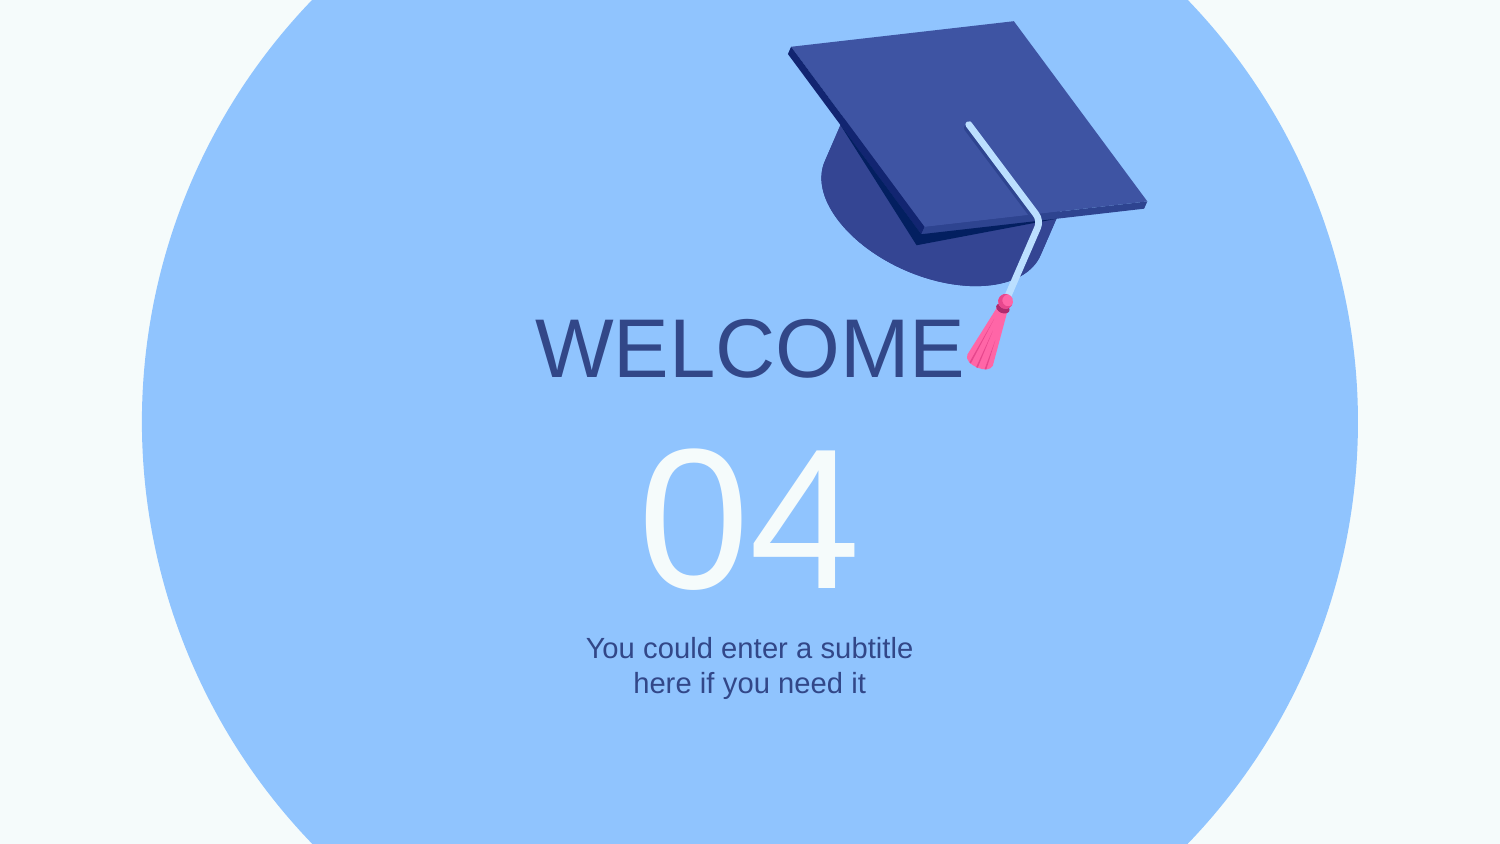

# WELCOME
04
You could enter a subtitle here if you need it